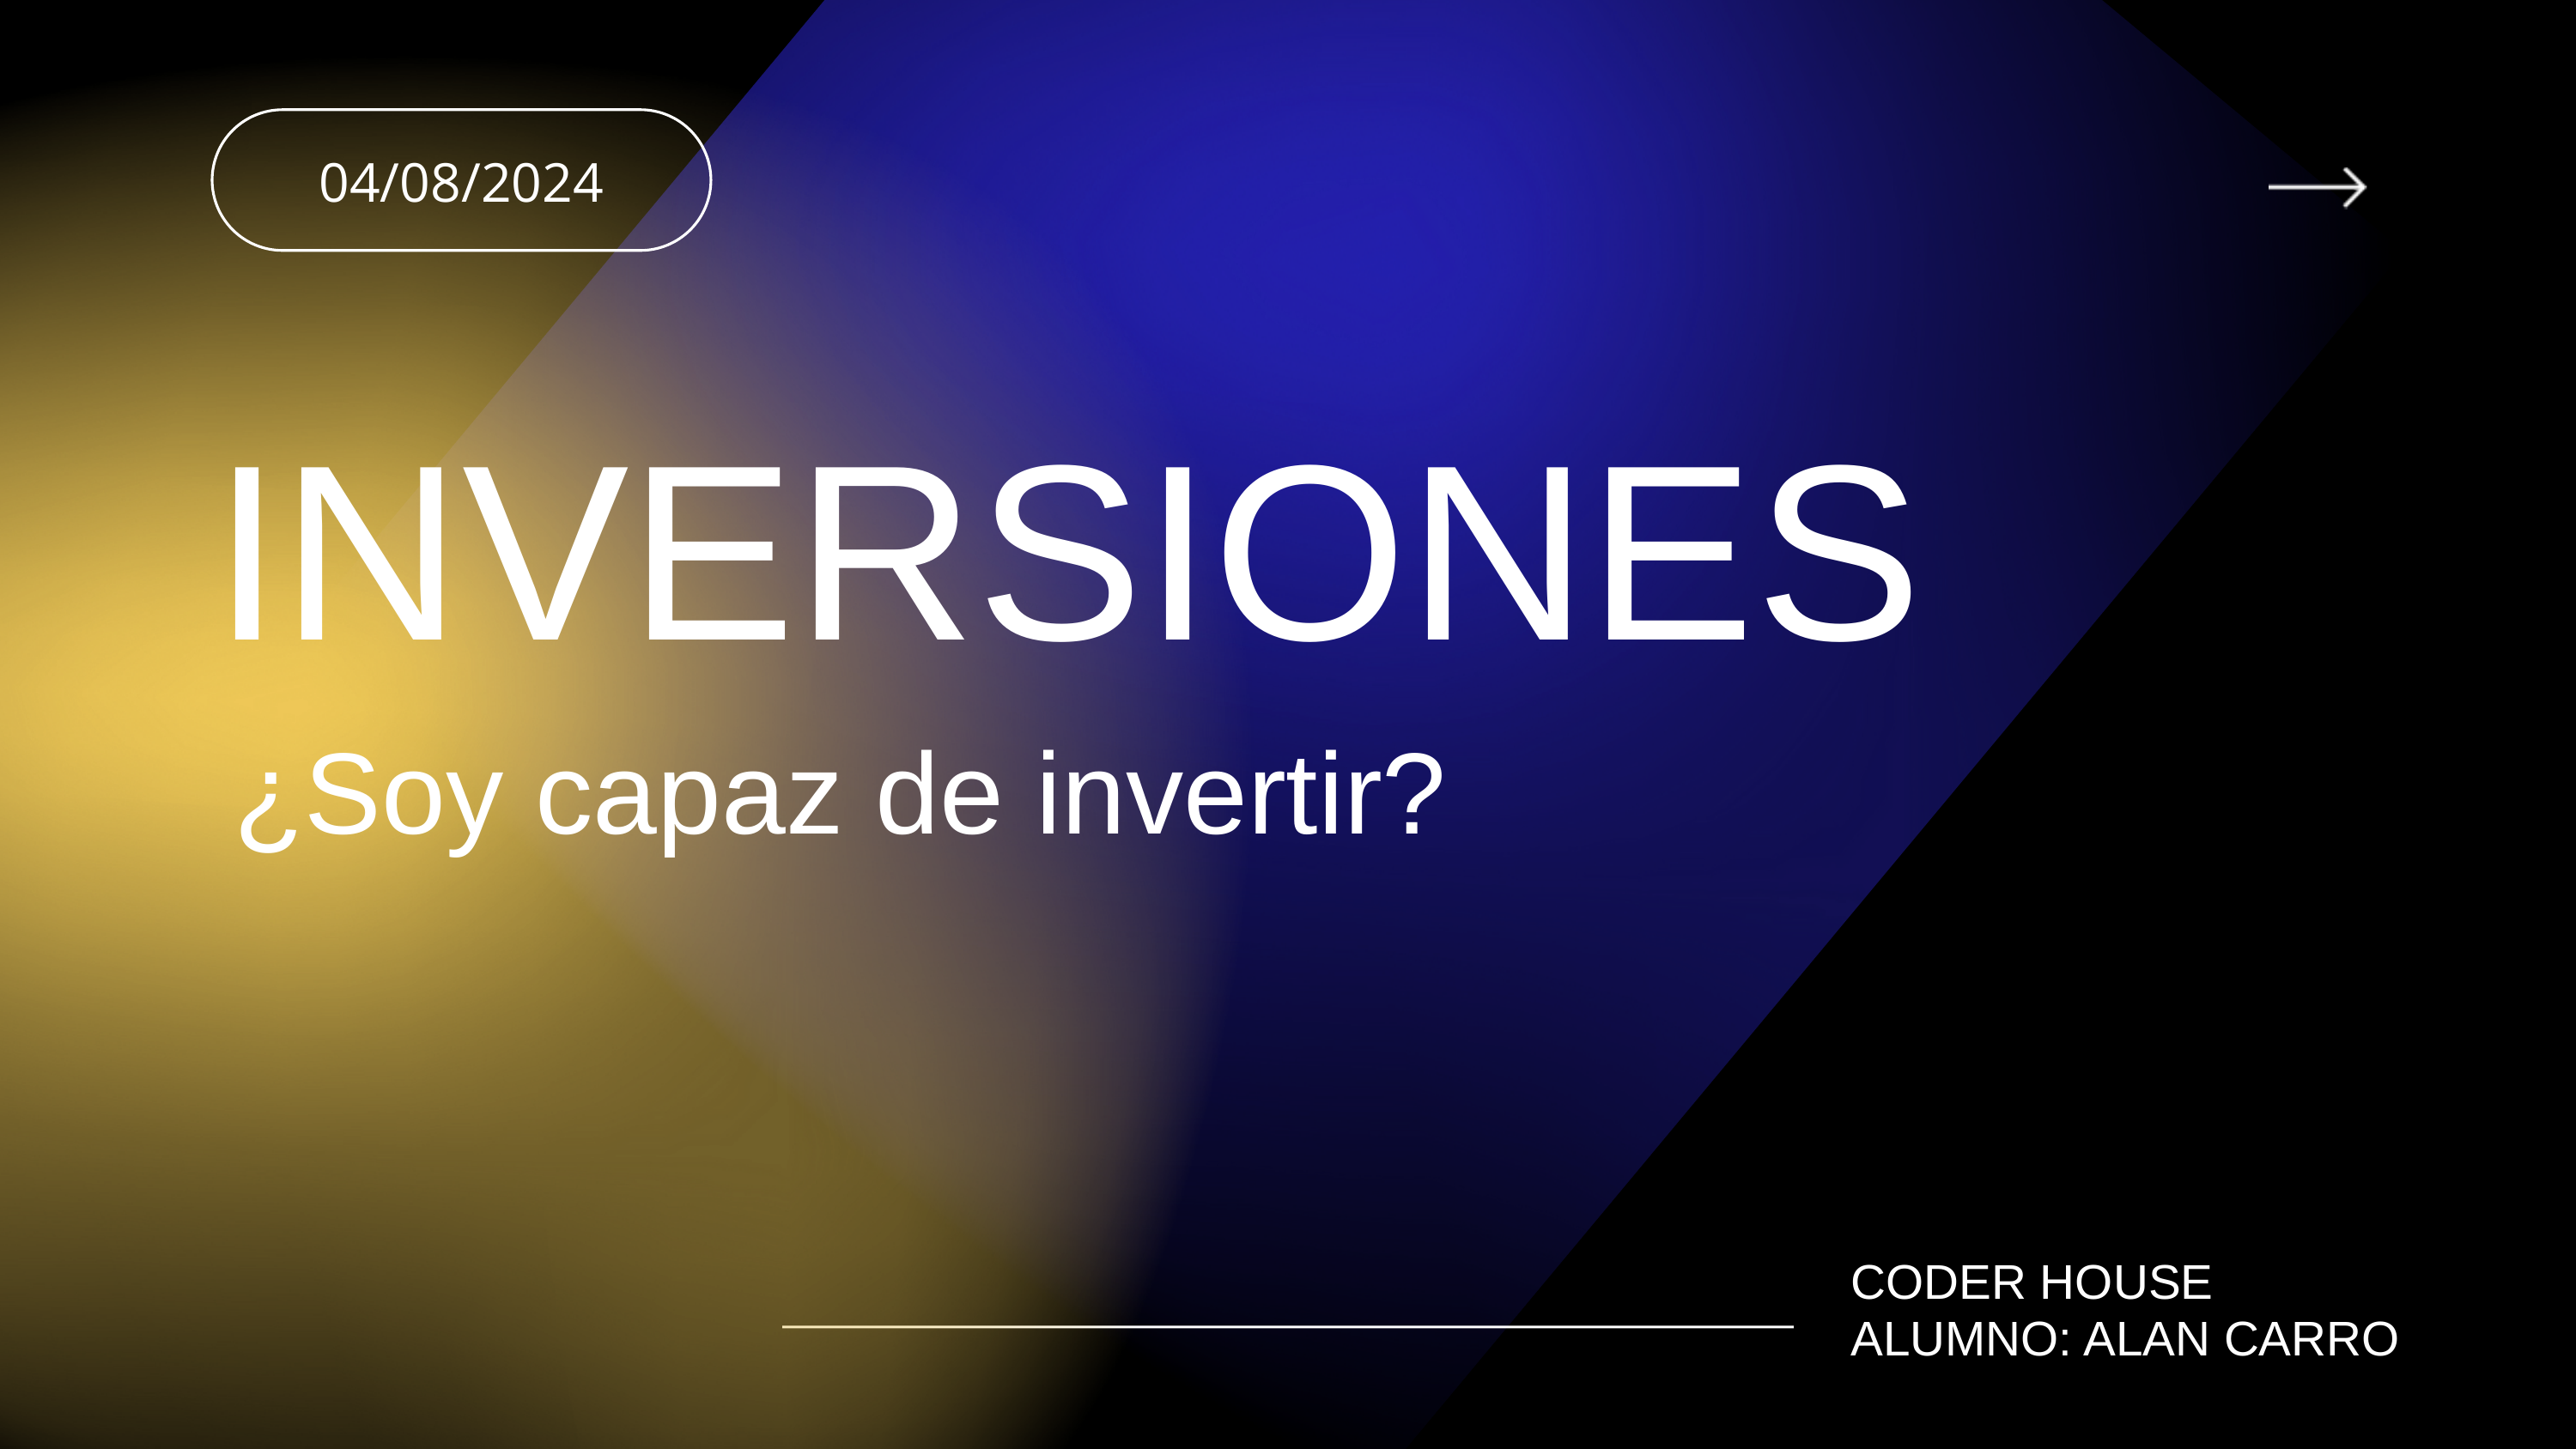

04/08/2024

INVERSIONES
¿Soy capaz de invertir?
CODER HOUSE
ALUMNO: ALAN CARRO